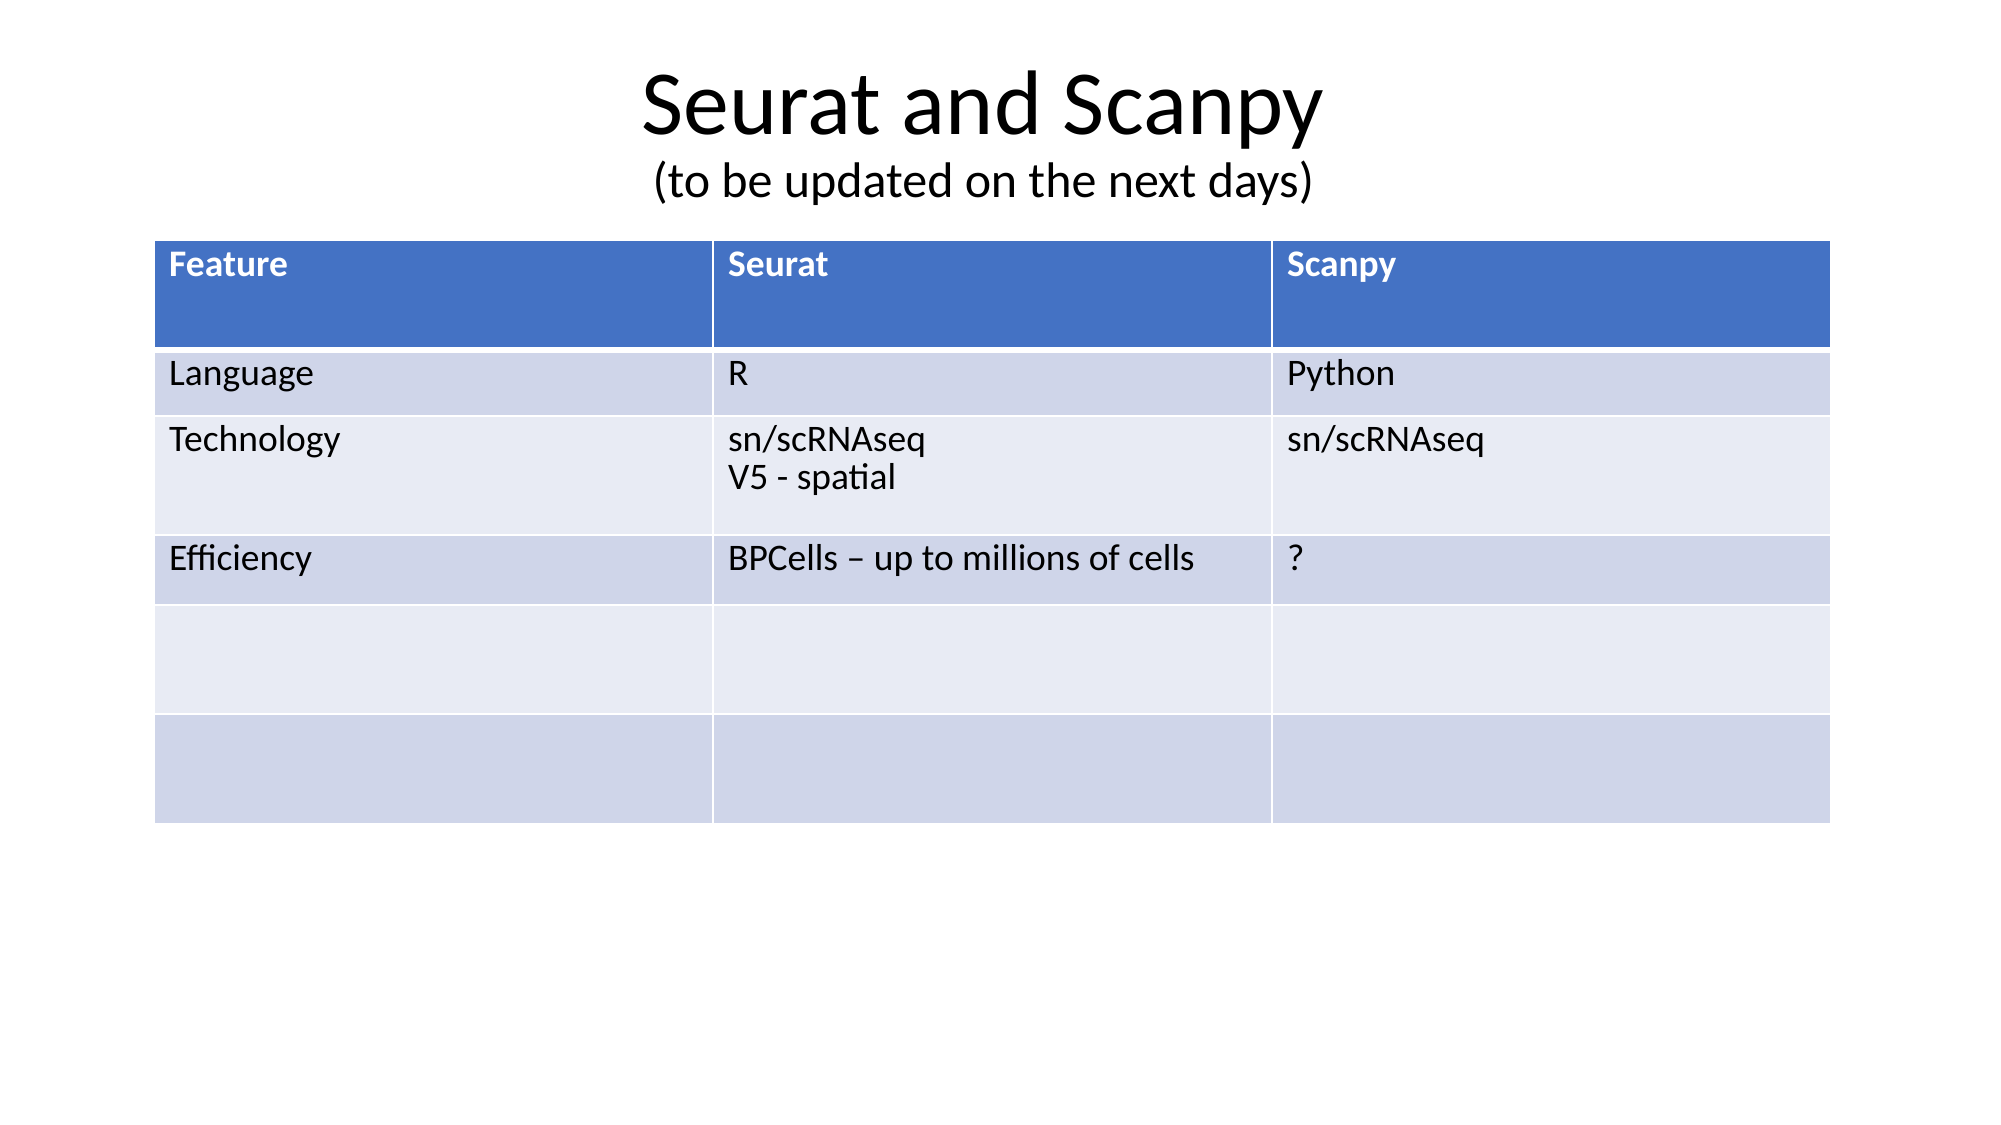

# Seurat and Scanpy (to be updated on the next days)
| Feature | Seurat | Scanpy |
| --- | --- | --- |
| Language | R | Python |
| Technology | sn/scRNAseq V5 - spatial | sn/scRNAseq |
| Efficiency | BPCells – up to millions of cells | ? |
|  |  |  |
|  |  |  |